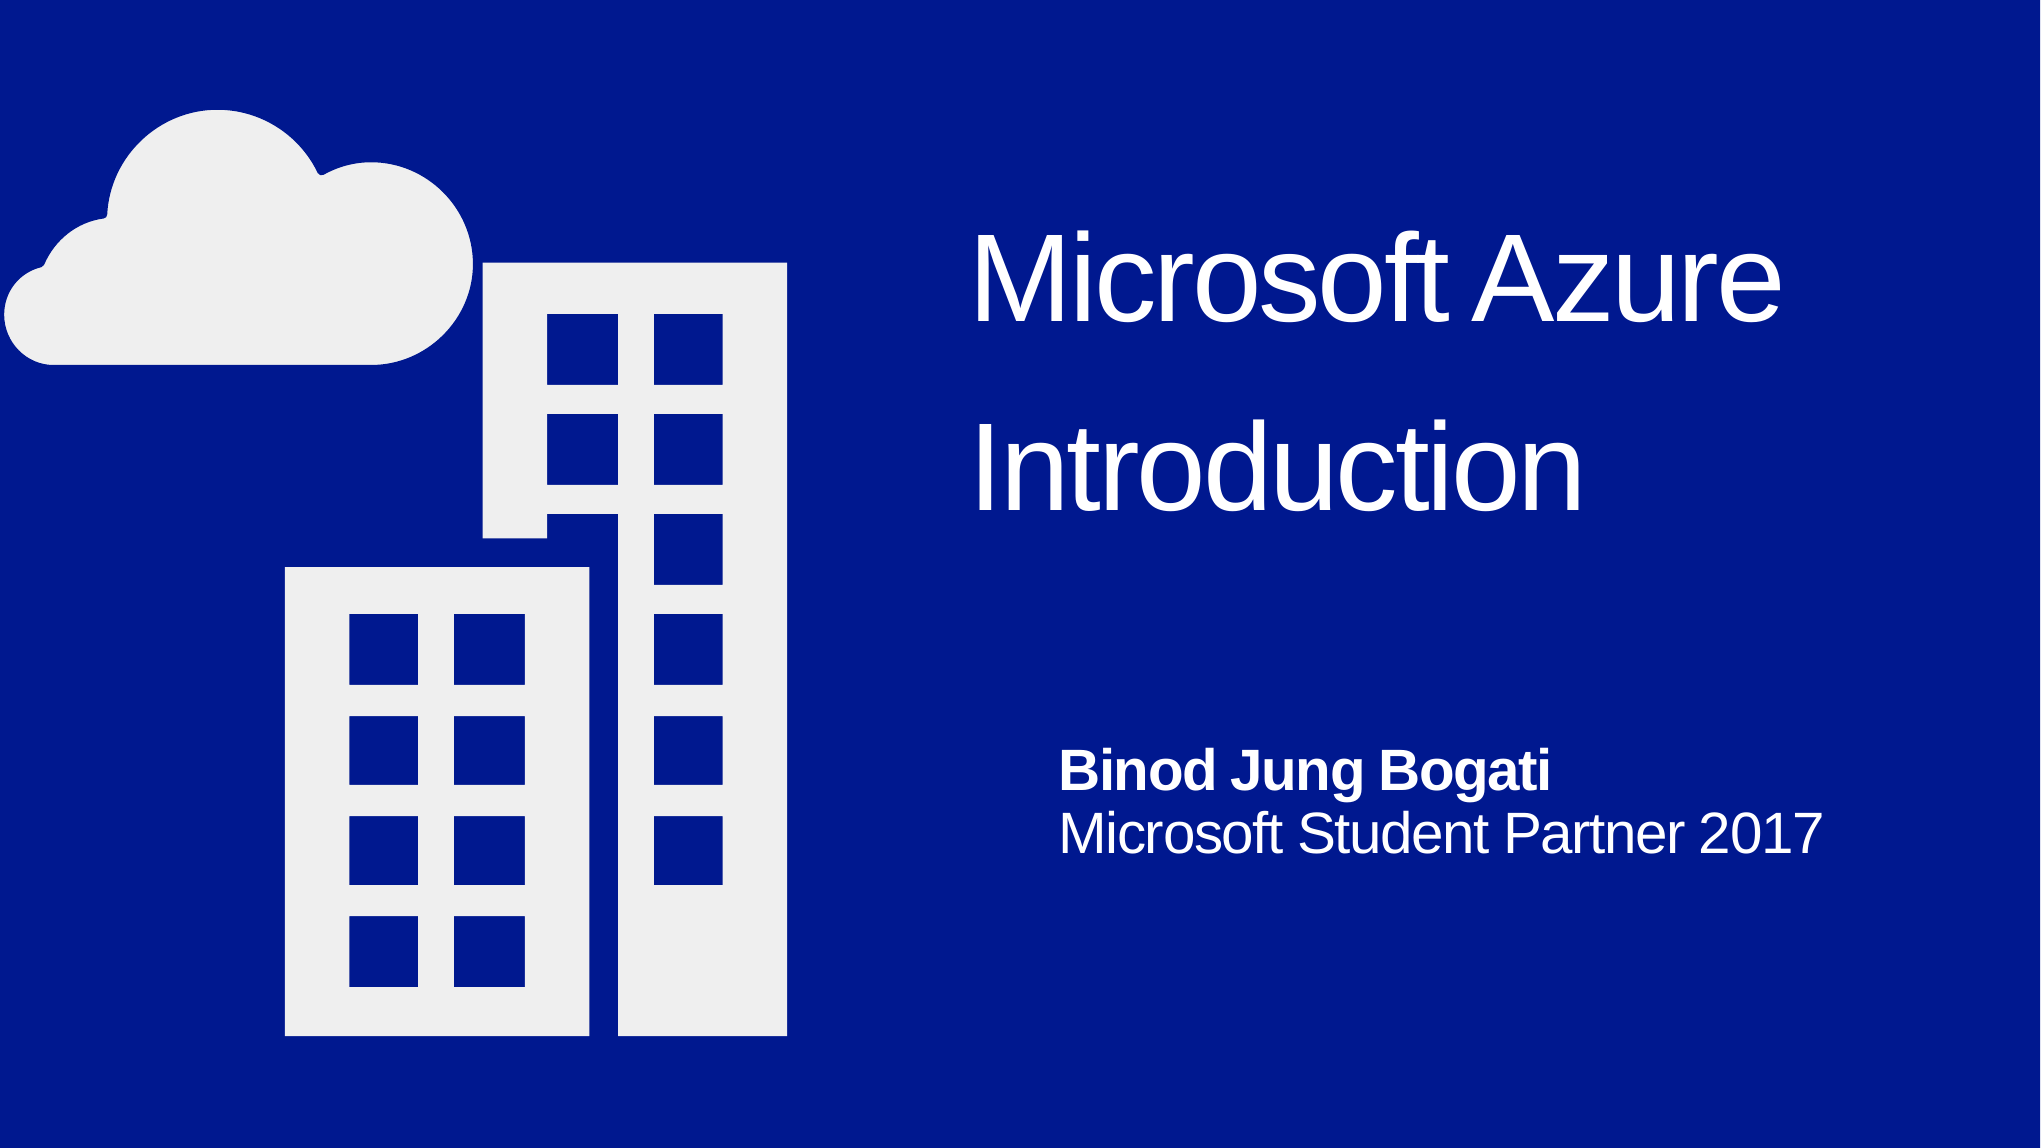

# Microsoft Azure Introduction
Binod Jung Bogati
Microsoft Student Partner 2017